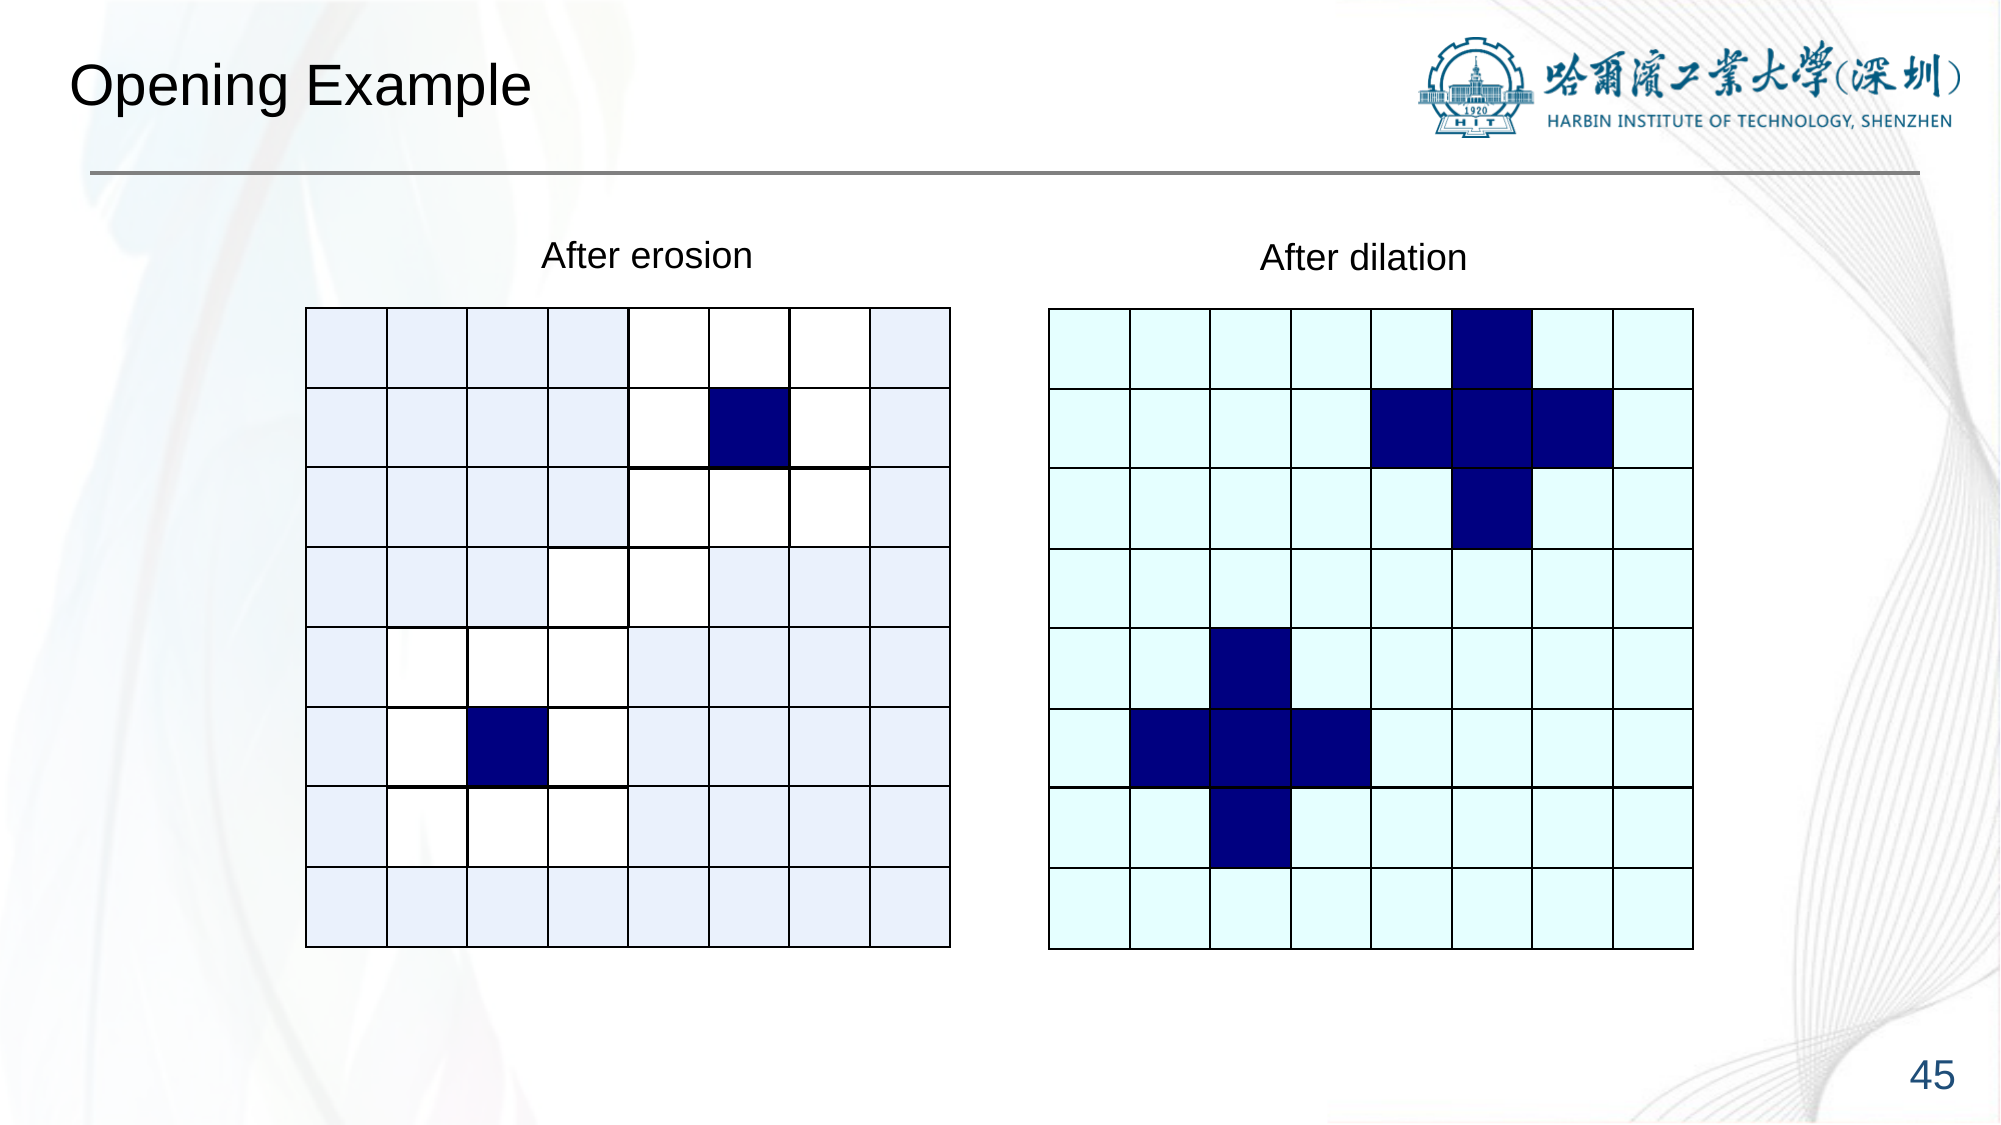

# Opening Example
After erosion
After dilation

45